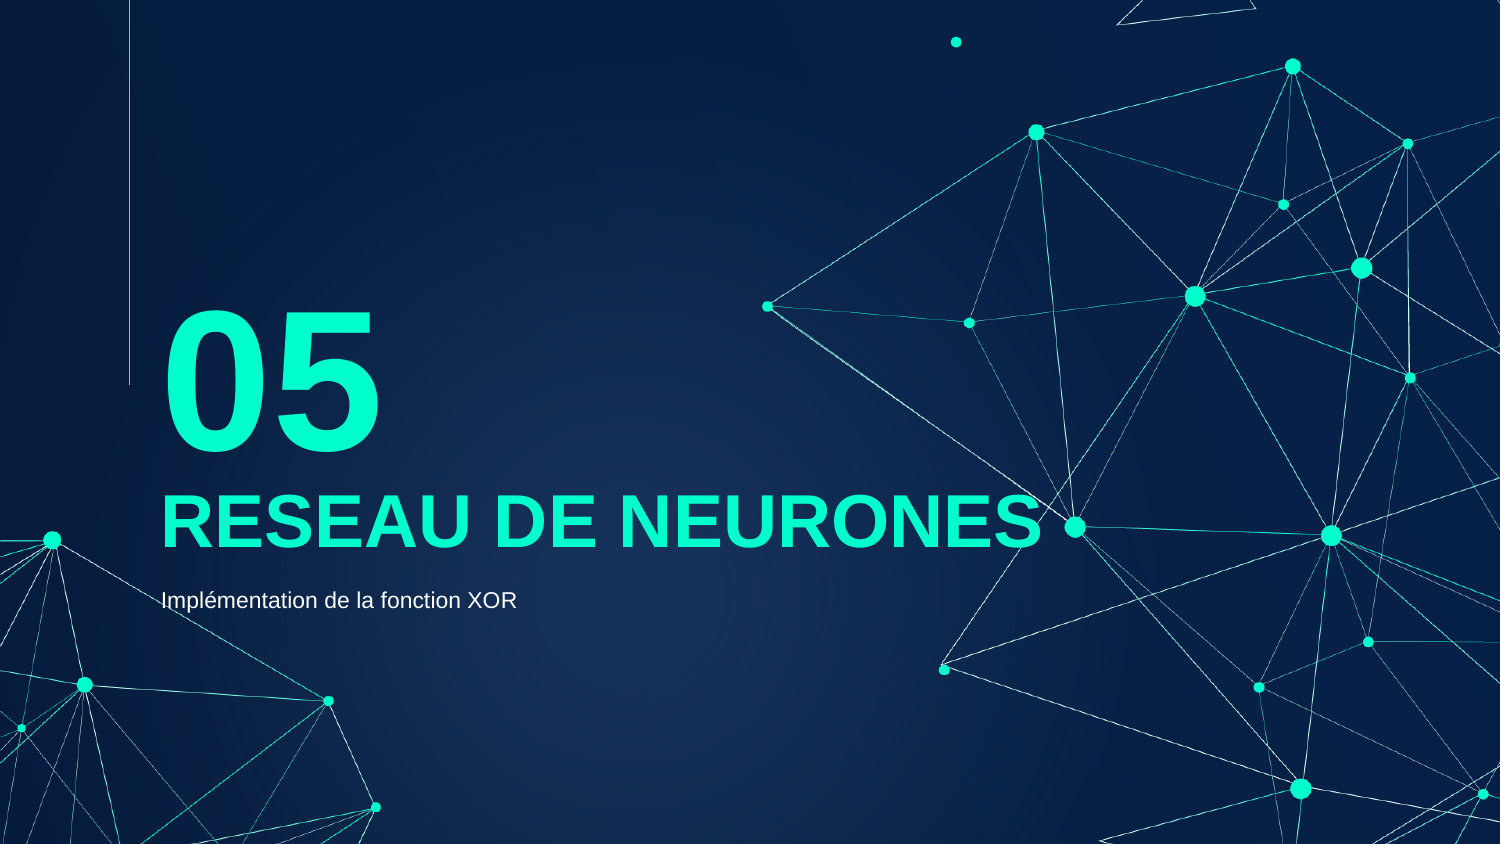

05
# RESEAU DE NEURONES
Implémentation de la fonction XOR